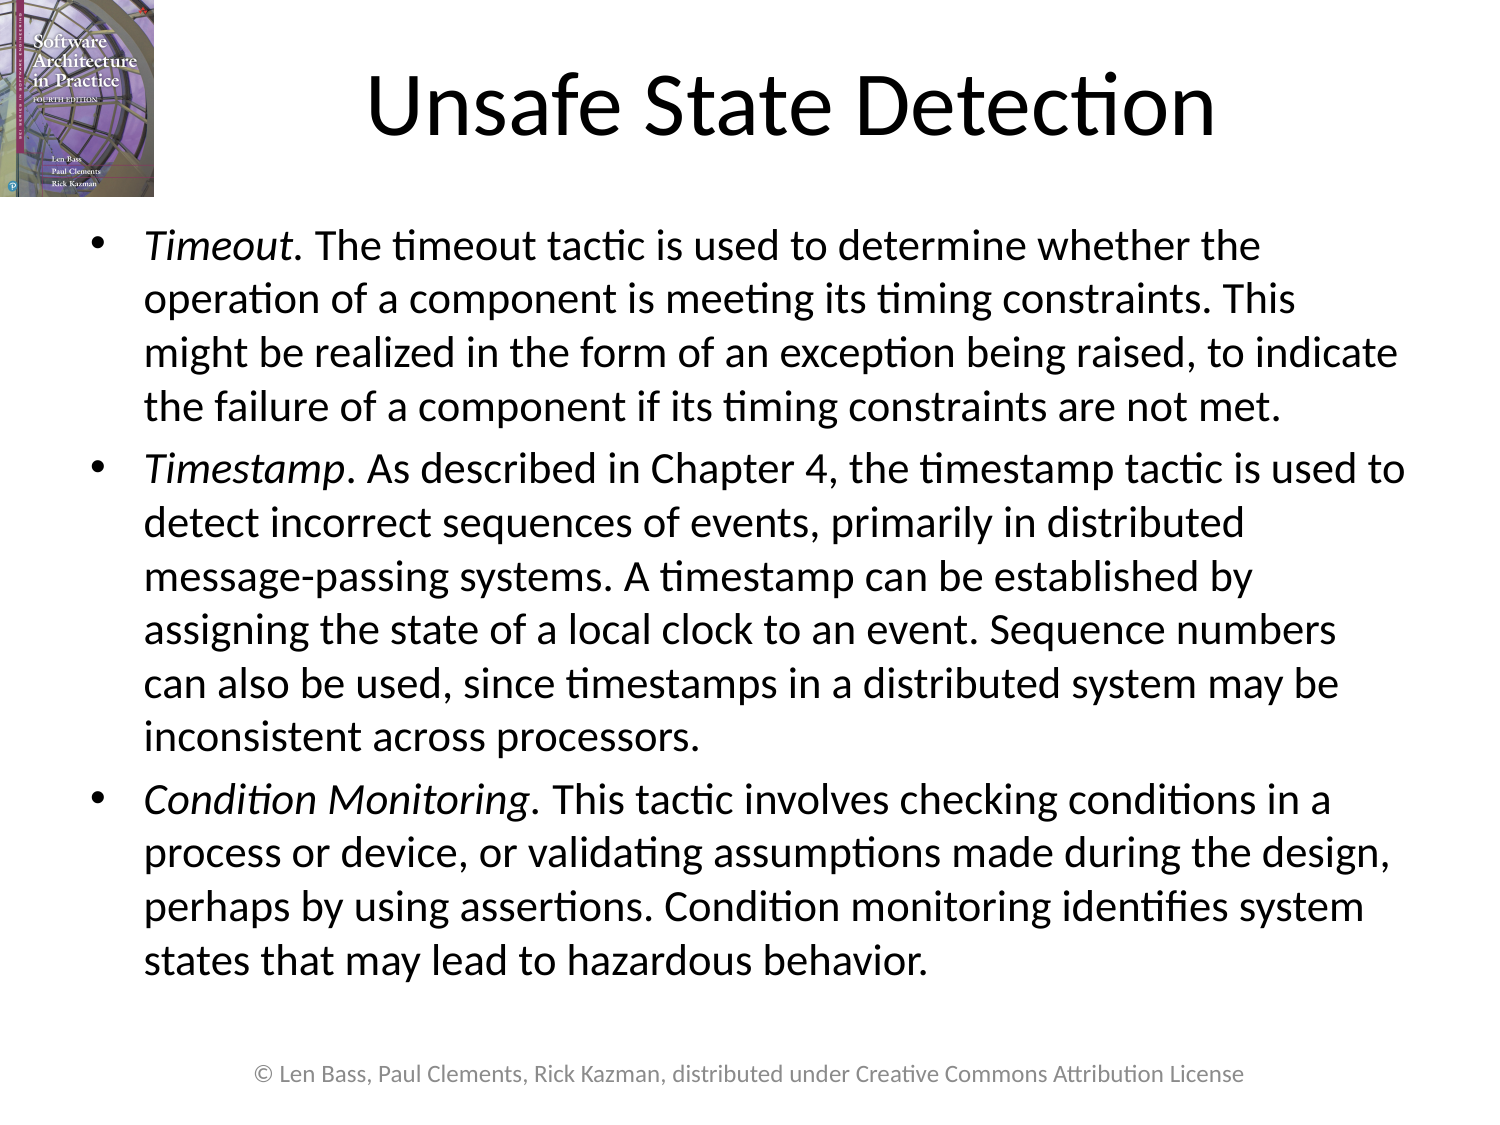

# Unsafe State Detection
Timeout. The timeout tactic is used to determine whether the operation of a component is meeting its timing constraints. This might be realized in the form of an exception being raised, to indicate the failure of a component if its timing constraints are not met.
Timestamp. As described in Chapter 4, the timestamp tactic is used to detect incorrect sequences of events, primarily in distributed message-passing systems. A timestamp can be established by assigning the state of a local clock to an event. Sequence numbers can also be used, since timestamps in a distributed system may be inconsistent across processors.
Condition Monitoring. This tactic involves checking conditions in a process or device, or validating assumptions made during the design, perhaps by using assertions. Condition monitoring identifies system states that may lead to hazardous behavior.

© Len Bass, Paul Clements, Rick Kazman, distributed under Creative Commons Attribution License